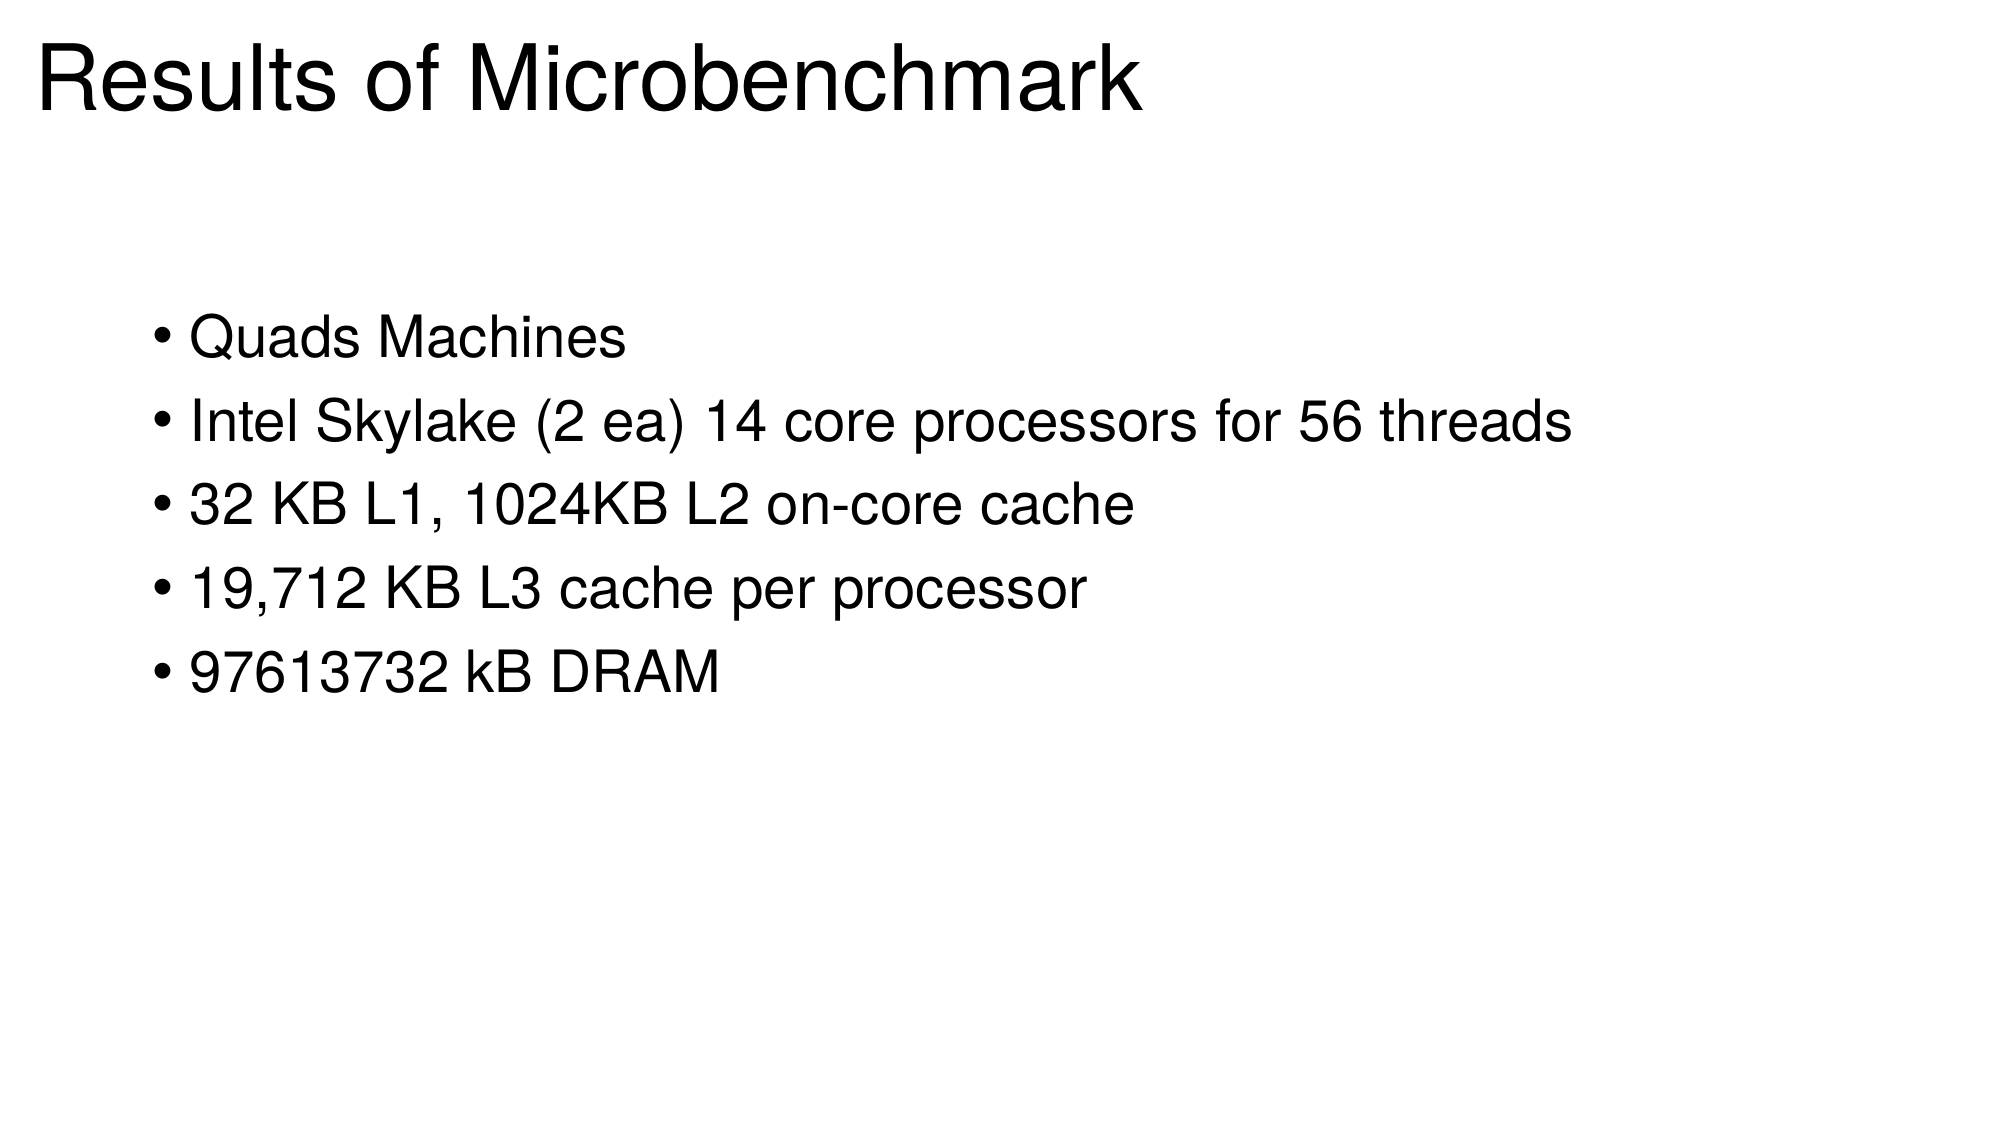

# Results of Microbenchmark
Quads Machines
Intel Skylake (2 ea) 14 core processors for 56 threads
32 KB L1, 1024KB L2 on-core cache
19,712 KB L3 cache per processor
97613732 kB DRAM